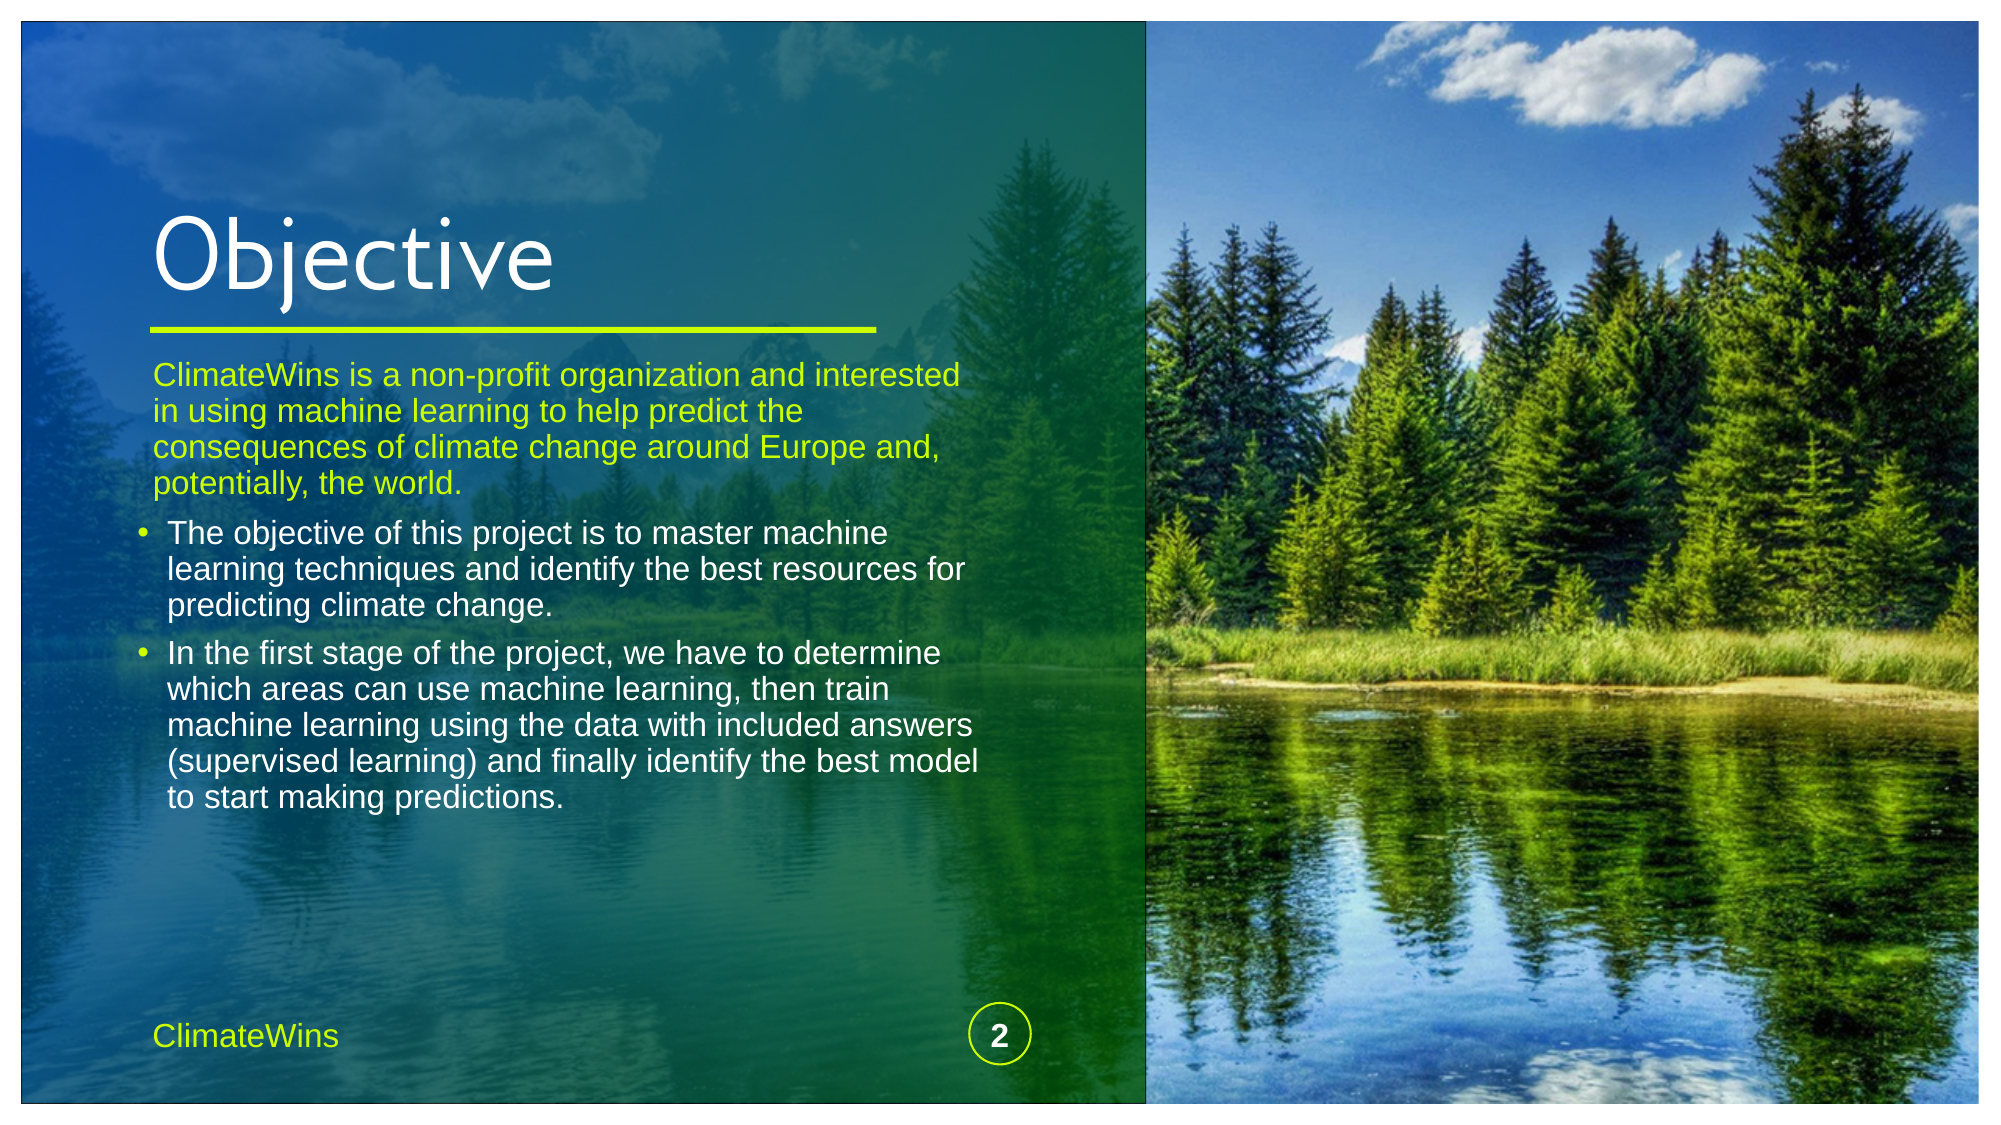

# Objective
ClimateWins is a non-profit organization and interested in using machine learning to help predict the consequences of climate change around Europe and, potentially, the world.
The objective of this project is to master machine learning techniques and identify the best resources for predicting climate change.
In the first stage of the project, we have to determine which areas can use machine learning, then train machine learning using the data with included answers (supervised learning) and finally identify the best model to start making predictions.

ClimateWins
2